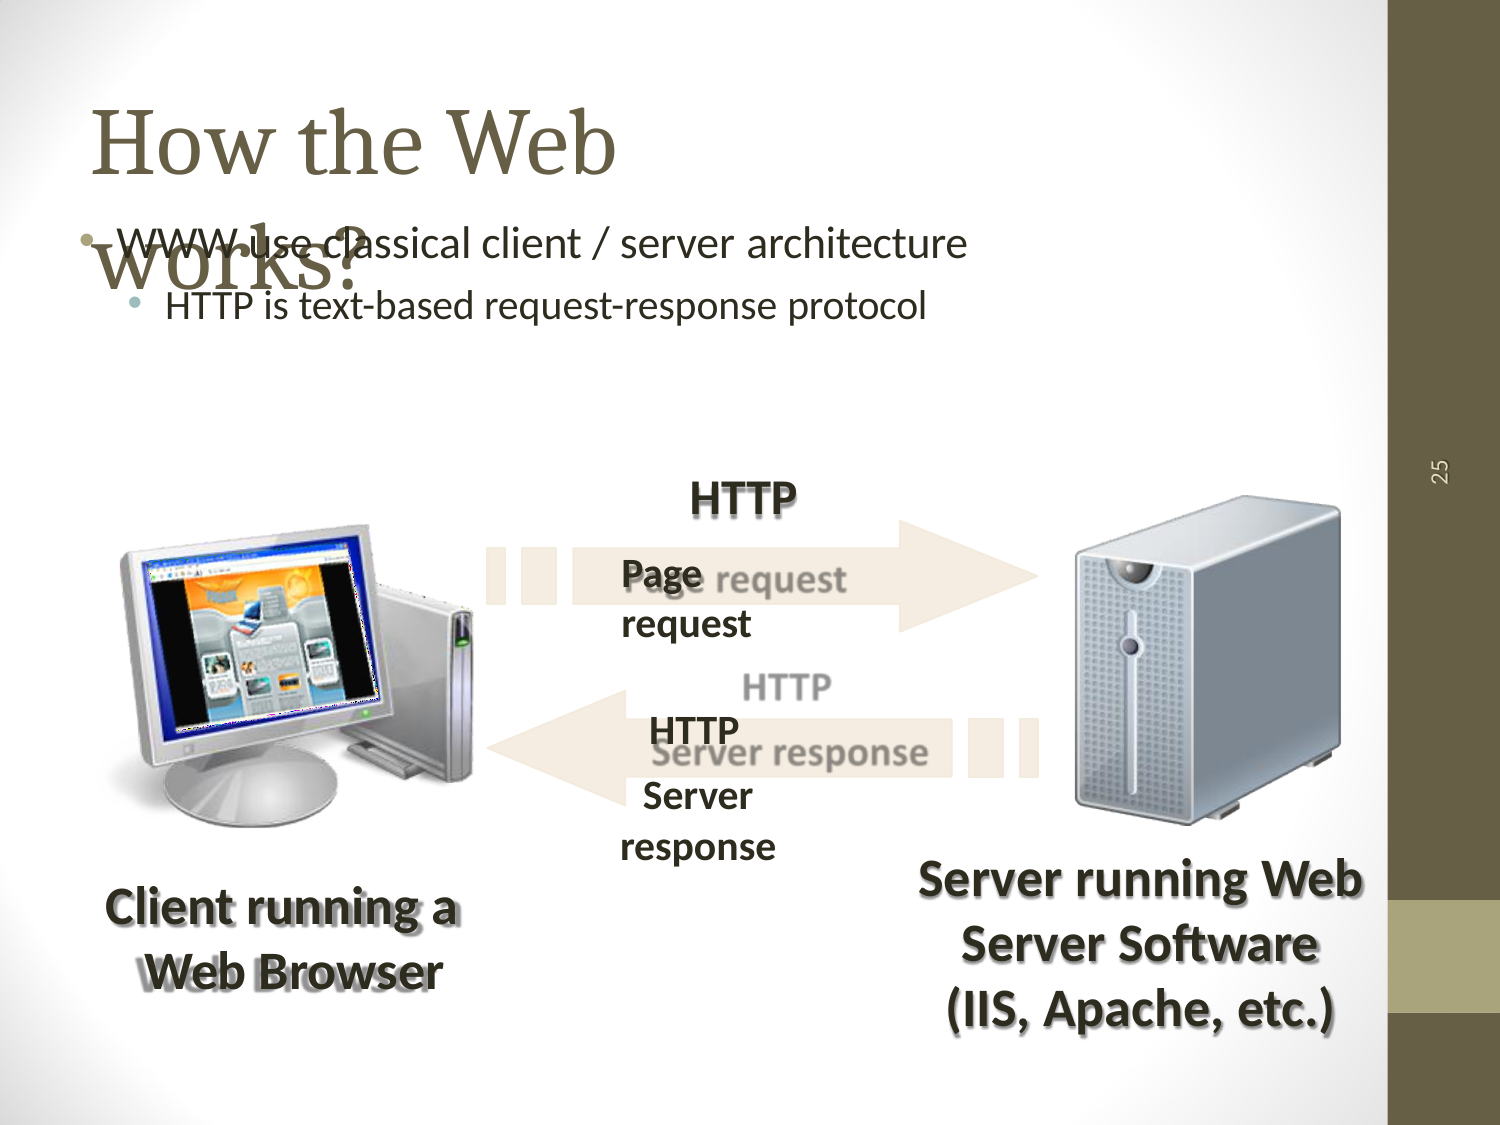

# How the Web  works?
WWW use classical client / server architecture
HTTP is text-based request-response protocol

HTTP
Page request

HTTP
Server response

25

Server running Web  Server Software  (IIS, Apache, etc.)

Client running a  Web Browser